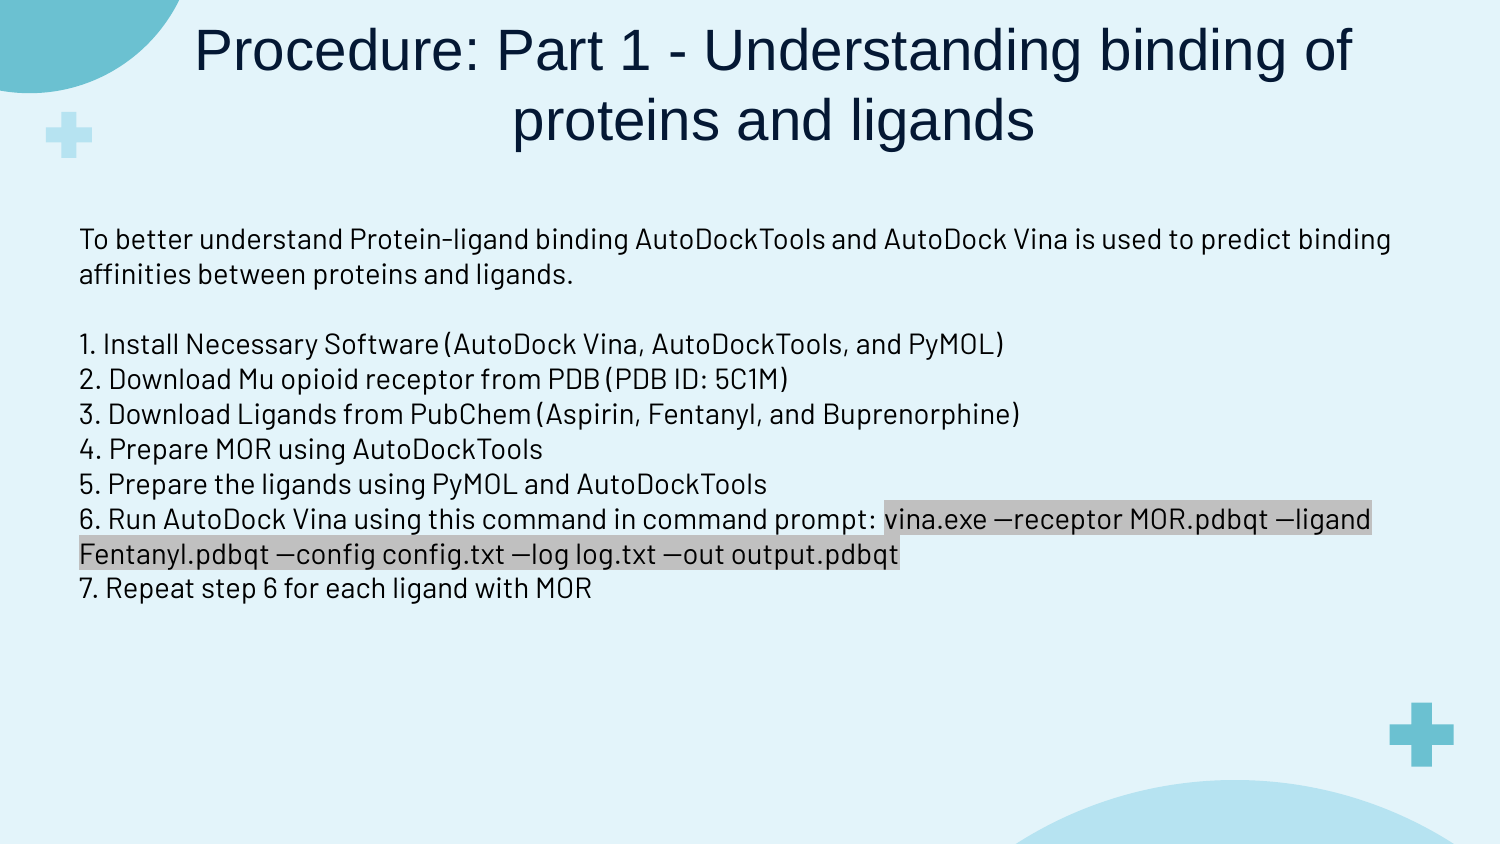

# Procedure: Part 1 - Understanding binding of proteins and ligands

To better understand Protein-ligand binding AutoDockTools and AutoDock Vina is used to predict binding affinities between proteins and ligands.

1. Install Necessary Software (AutoDock Vina, AutoDockTools, and PyMOL)
2. Download Mu opioid receptor from PDB (PDB ID: 5C1M)
3. Download Ligands from PubChem (Aspirin, Fentanyl, and Buprenorphine)
4. Prepare MOR using AutoDockTools
5. Prepare the ligands using PyMOL and AutoDockTools
6. Run AutoDock Vina using this command in command prompt: vina.exe --receptor MOR.pdbqt --ligand Fentanyl.pdbqt --config config.txt --log log.txt --out output.pdbqt
7. Repeat step 6 for each ligand with MOR